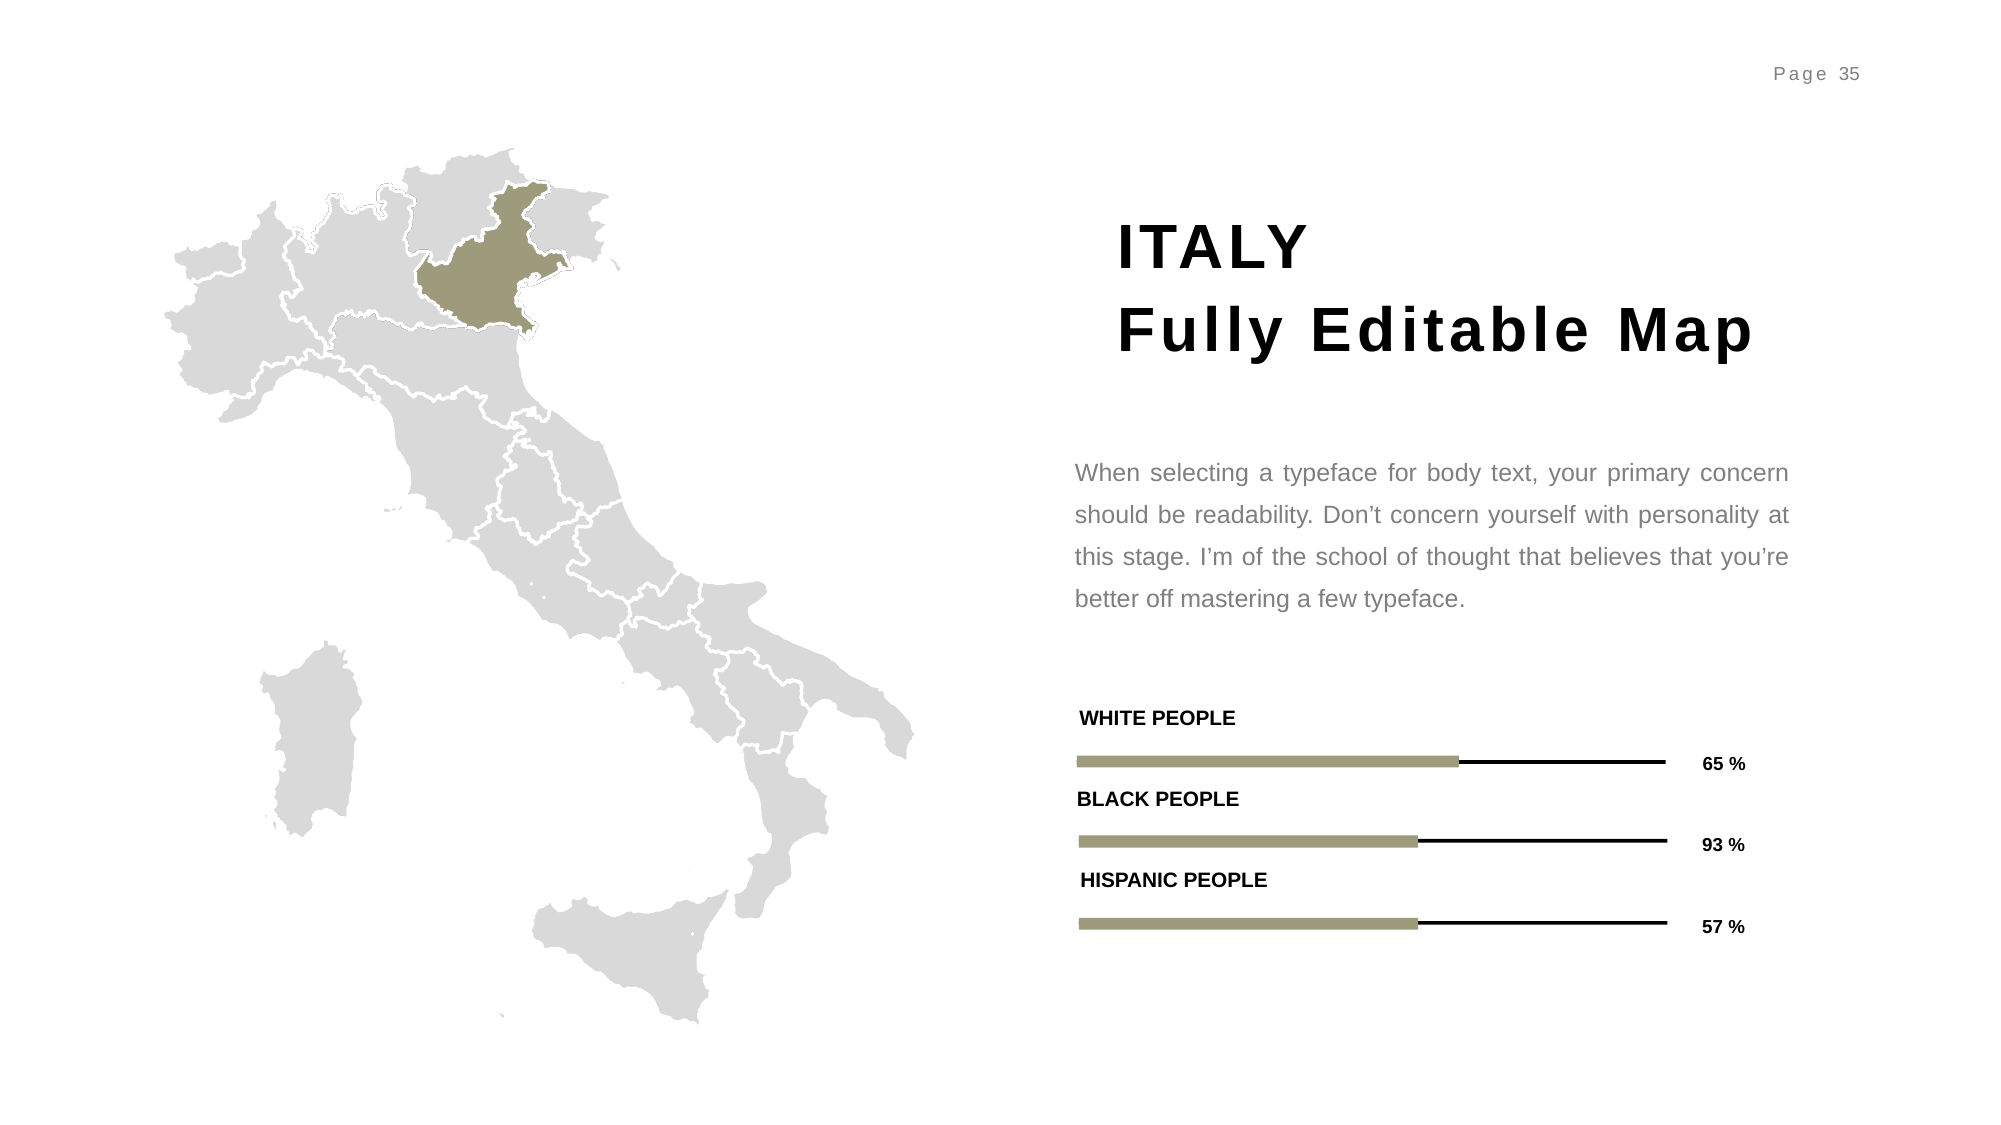

ITALY
Fully Editable Map
When selecting a typeface for body text, your primary concern should be readability. Don’t concern yourself with personality at this stage. I’m of the school of thought that believes that you’re better off mastering a few typeface.
WHITE PEOPLE
65 %

BLACK PEOPLE
93 %

HISPANIC PEOPLE
57 %